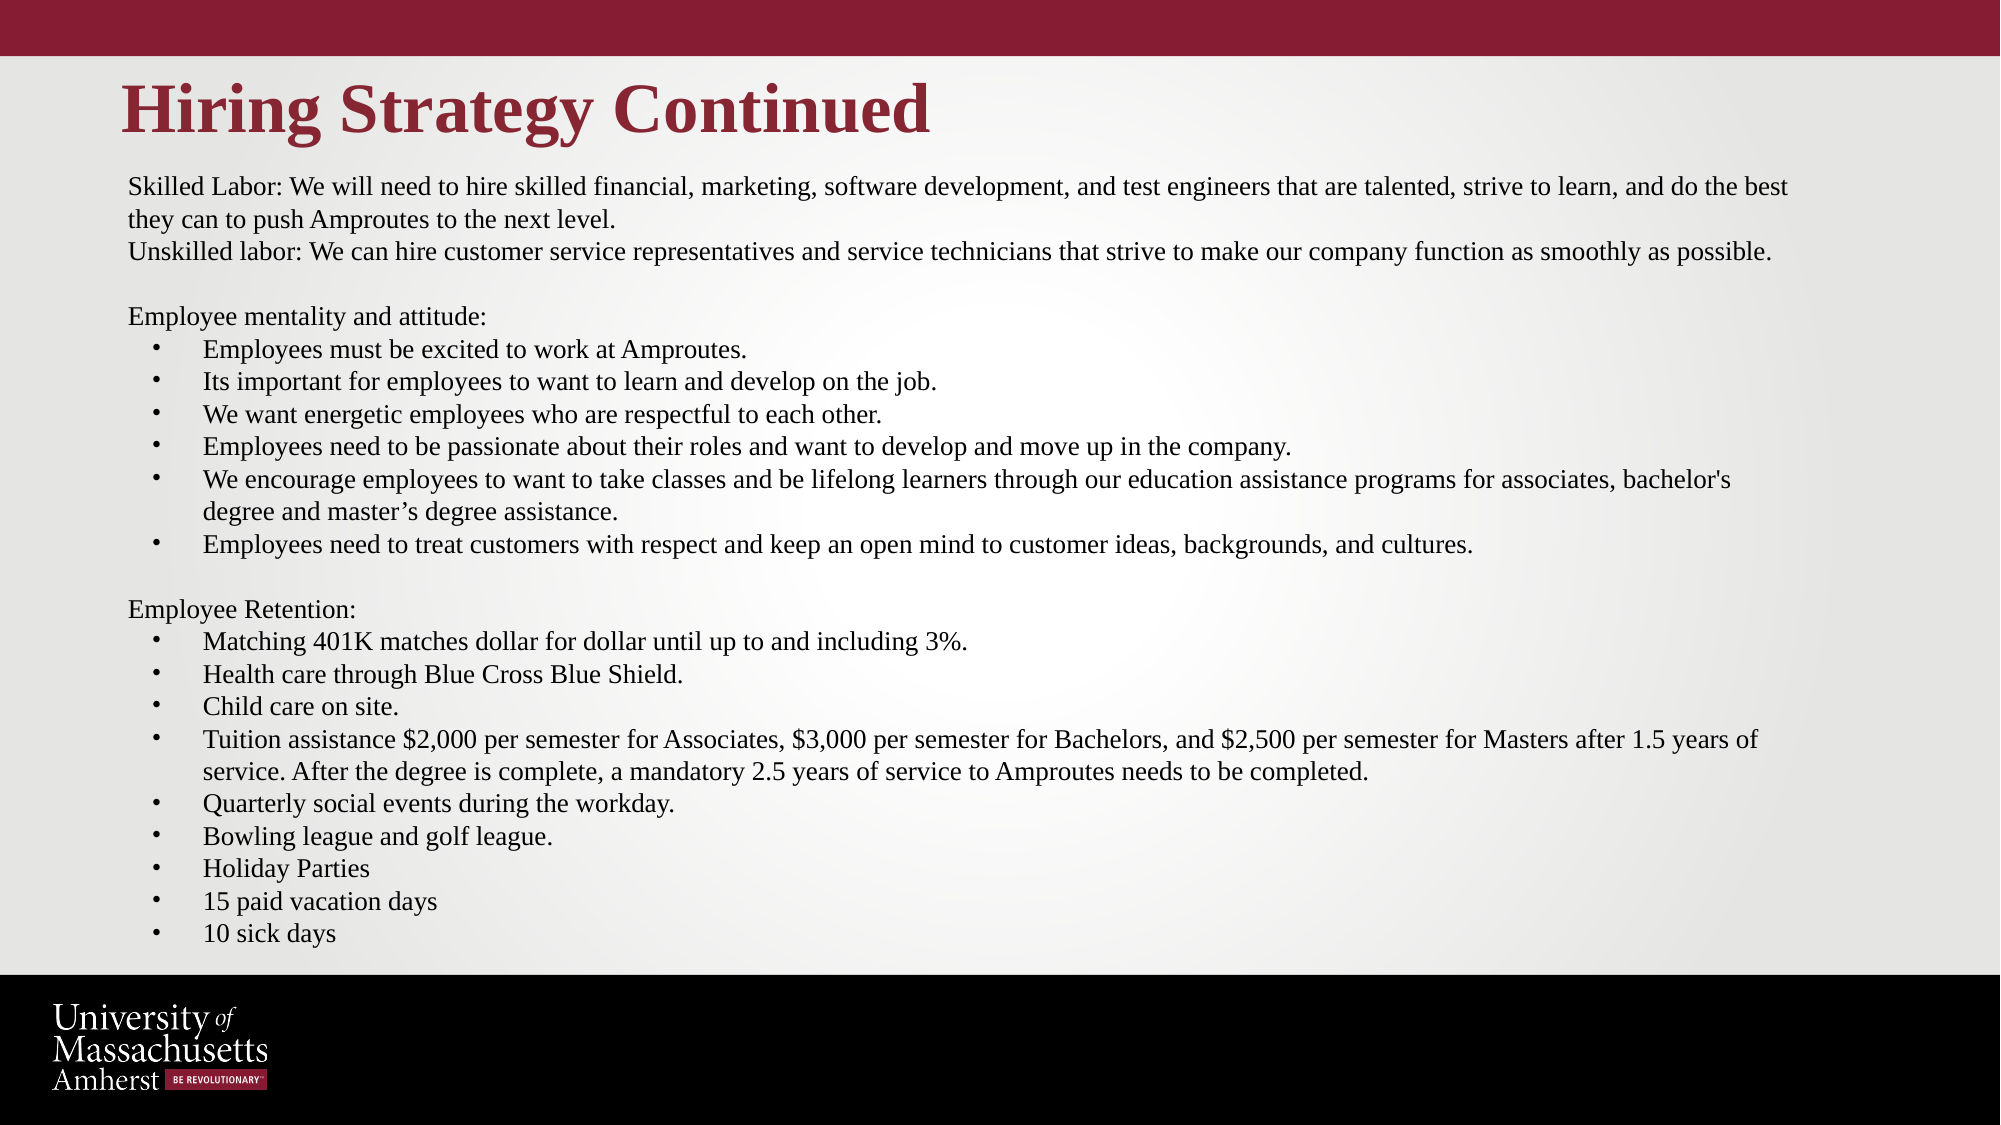

# Hiring Strategy Continued
Skilled Labor: We will need to hire skilled financial, marketing, software development, and test engineers that are talented, strive to learn, and do the best they can to push Amproutes to the next level.
Unskilled labor: We can hire customer service representatives and service technicians that strive to make our company function as smoothly as possible.

Employee mentality and attitude:
Employees must be excited to work at Amproutes.
Its important for employees to want to learn and develop on the job.
We want energetic employees who are respectful to each other.
Employees need to be passionate about their roles and want to develop and move up in the company.
We encourage employees to want to take classes and be lifelong learners through our education assistance programs for associates, bachelor's degree and master’s degree assistance.
Employees need to treat customers with respect and keep an open mind to customer ideas, backgrounds, and cultures.

Employee Retention:
Matching 401K matches dollar for dollar until up to and including 3%.
Health care through Blue Cross Blue Shield.
Child care on site.
Tuition assistance $2,000 per semester for Associates, $3,000 per semester for Bachelors, and $2,500 per semester for Masters after 1.5 years of service. After the degree is complete, a mandatory 2.5 years of service to Amproutes needs to be completed.
Quarterly social events during the workday.
Bowling league and golf league.
Holiday Parties
15 paid vacation days
10 sick days